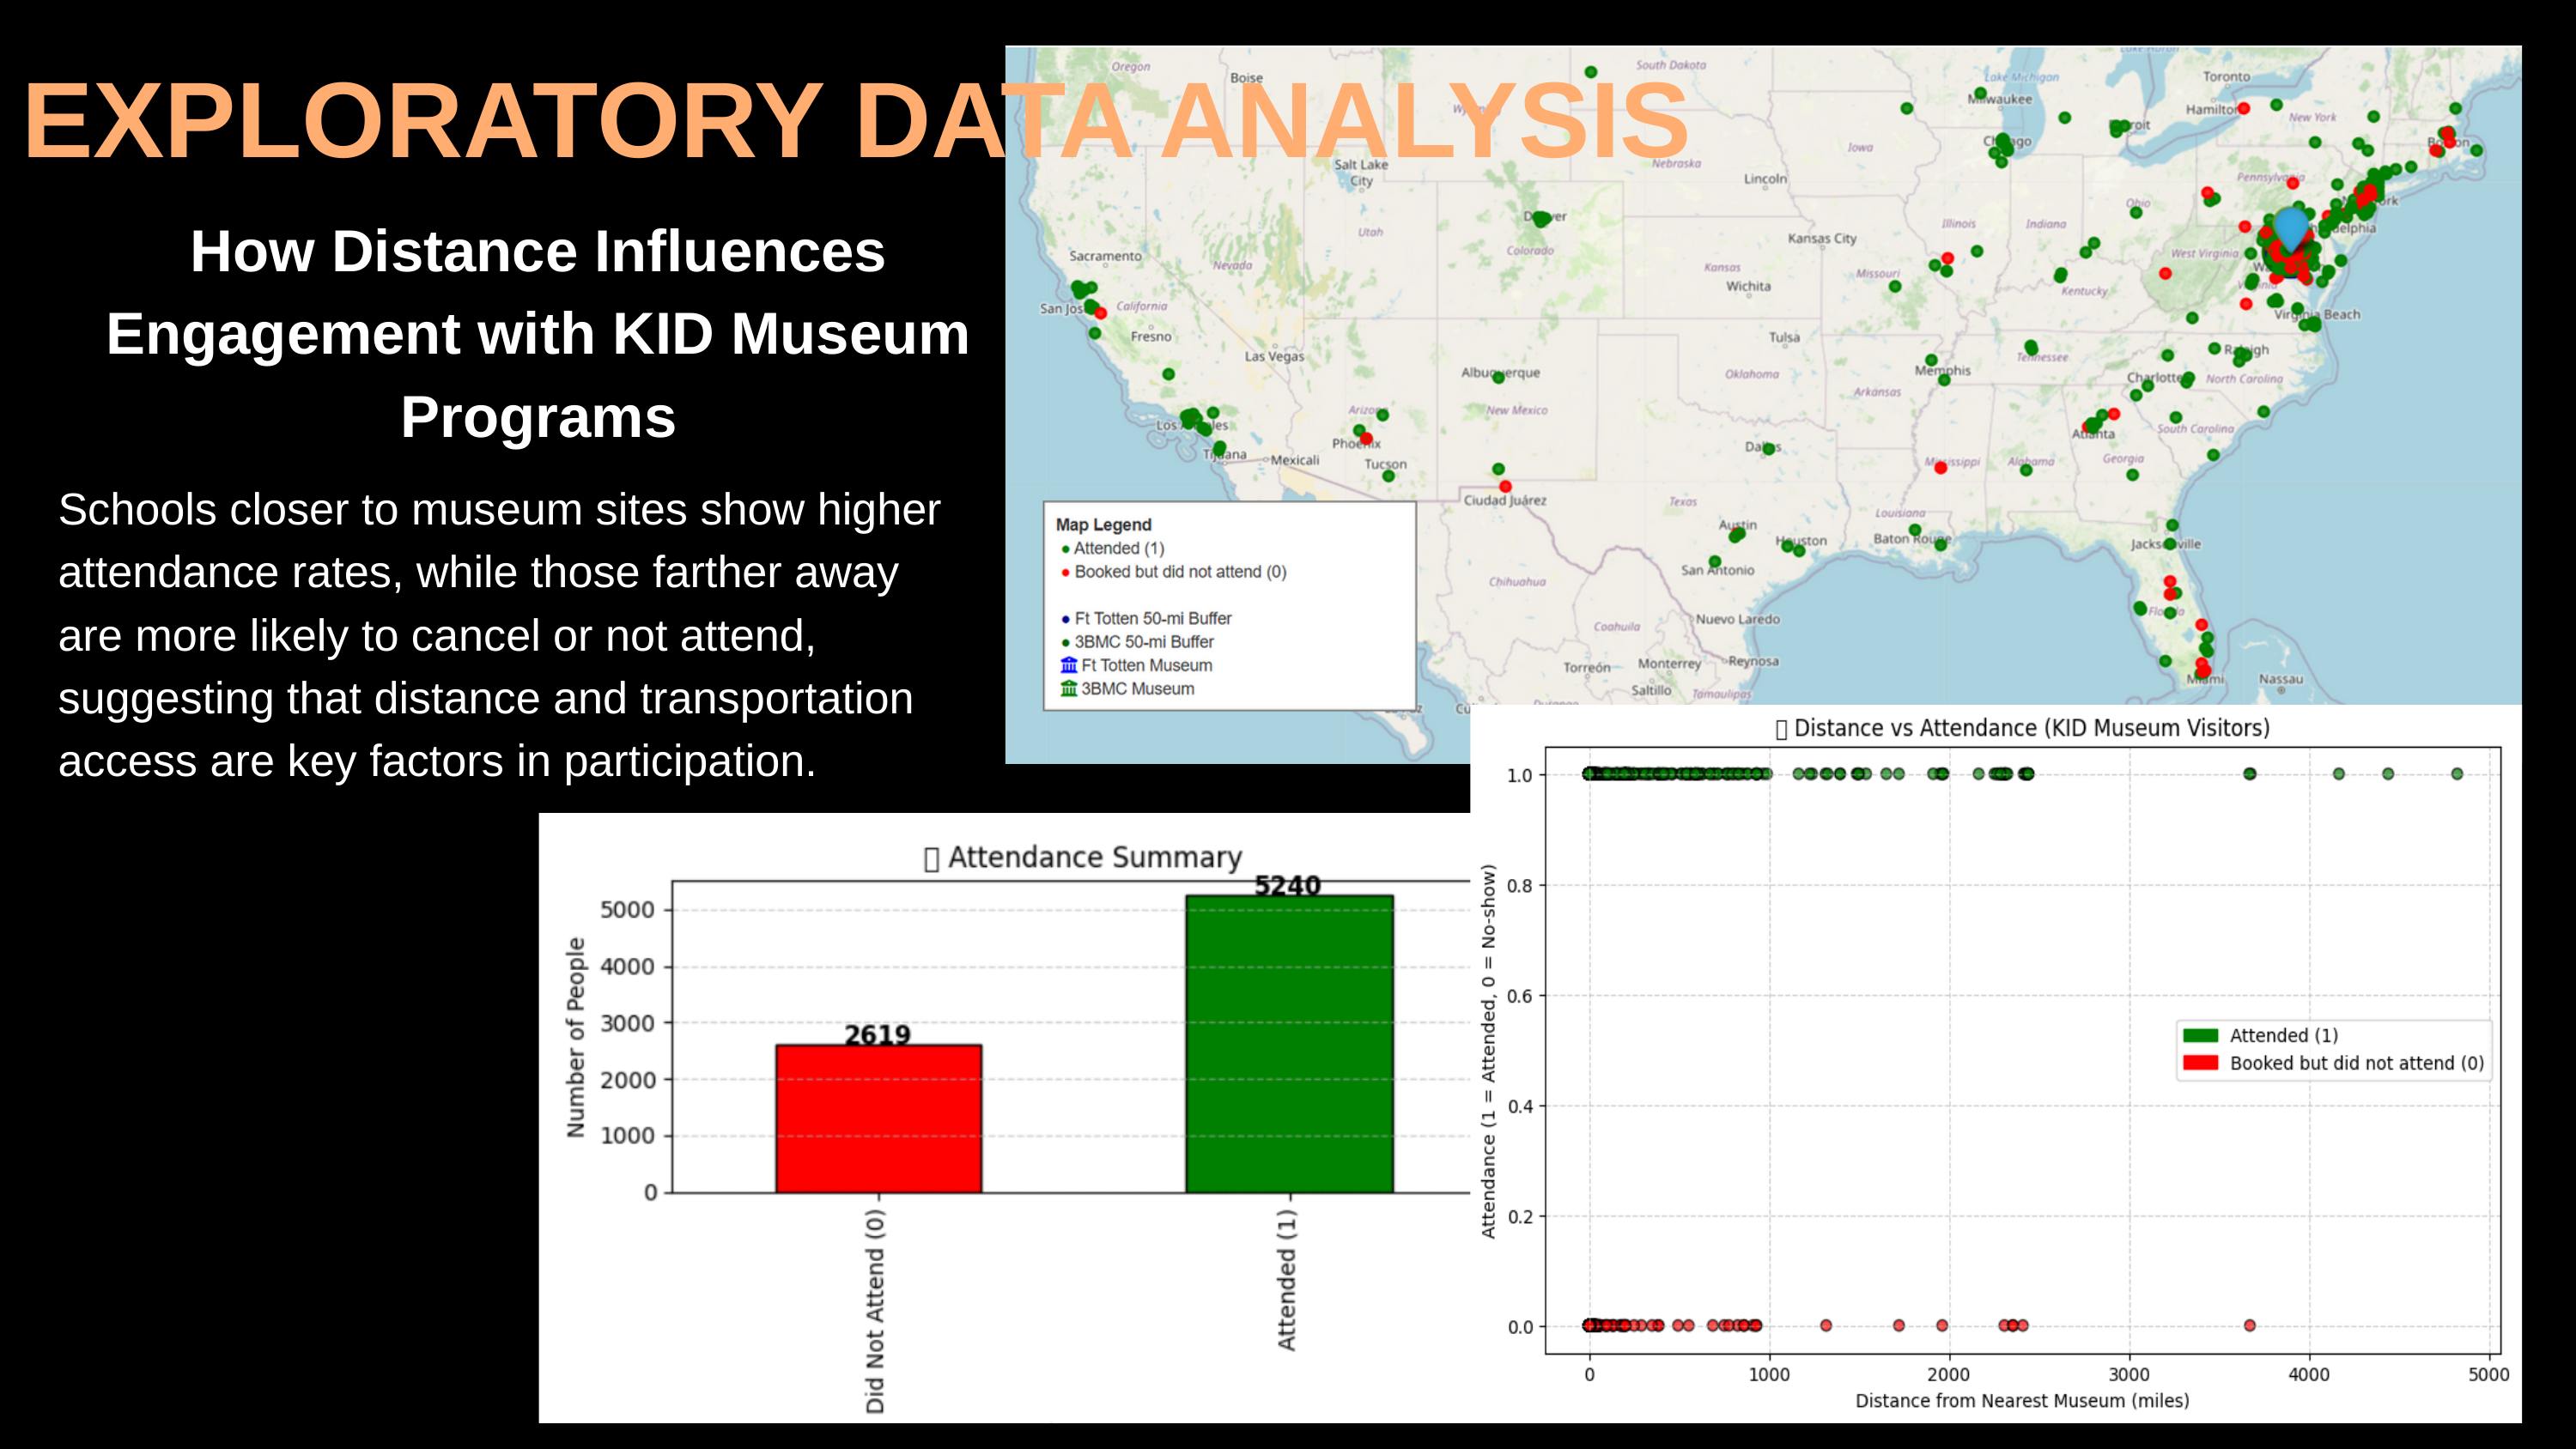

EXPLORATORY DATA ANALYSIS

How Distance Influences Engagement with KID Museum Programs
Schools closer to museum sites show higher attendance rates, while those farther away are more likely to cancel or not attend, suggesting that distance and transportation access are key factors in participation.